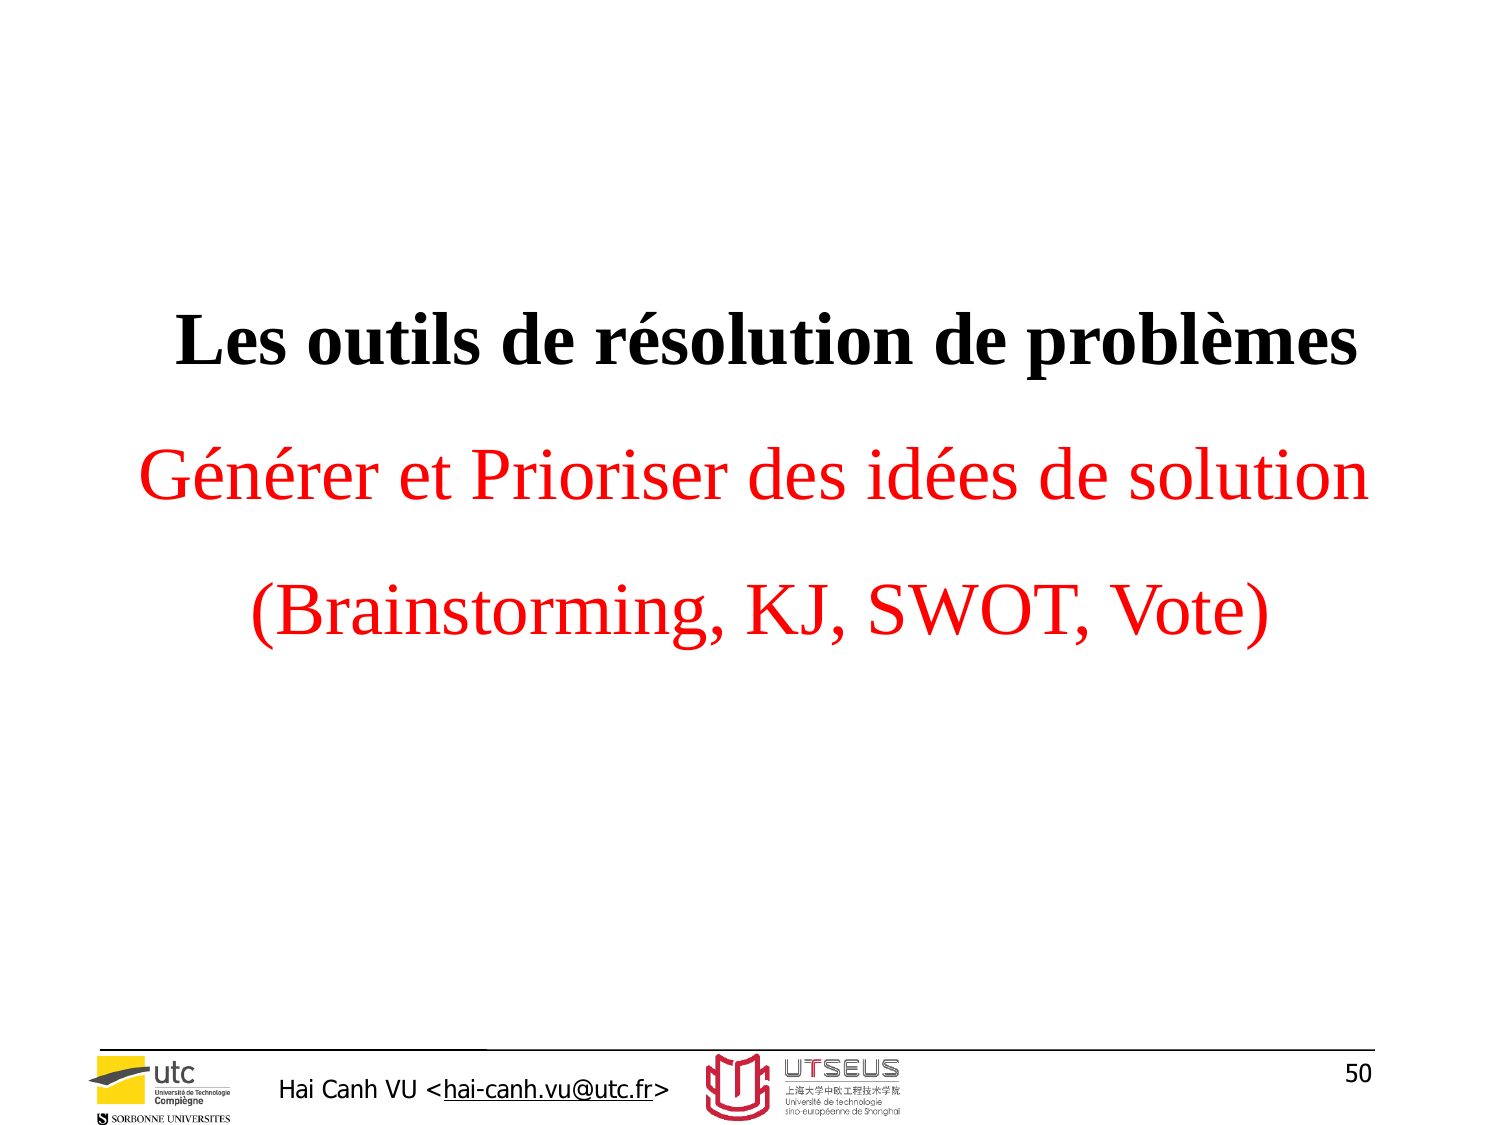

Les outils de résolution de problèmes
Générer et Prioriser des idées de solution
      (Brainstorming, KJ, SWOT, Vote)

50